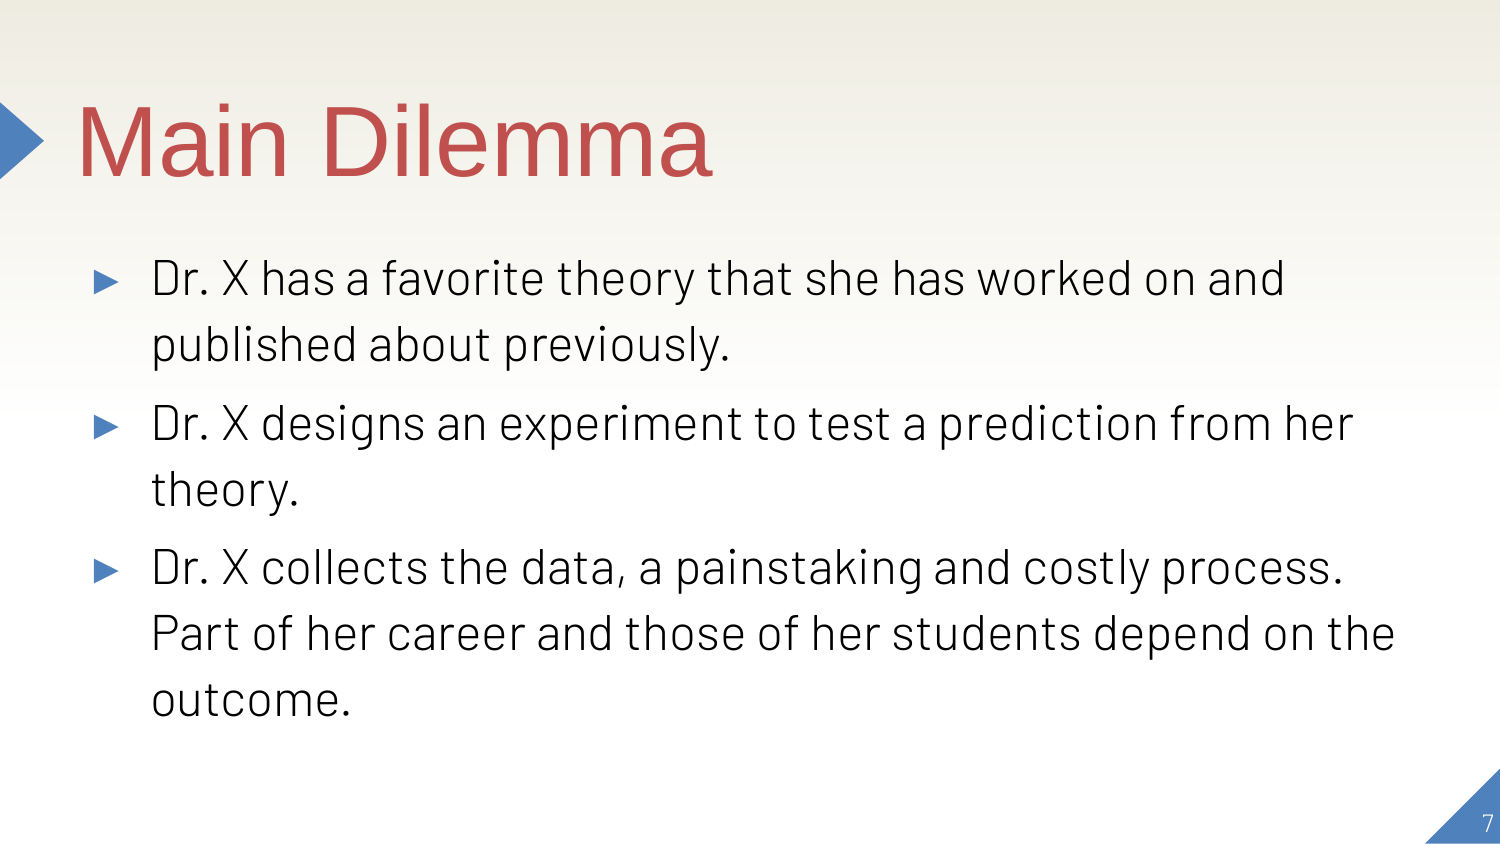

# Main Dilemma
Dr. X has a favorite theory that she has worked on and published about previously.
Dr. X designs an experiment to test a prediction from her theory.
Dr. X collects the data, a painstaking and costly process. Part of her career and those of her students depend on the outcome.
7